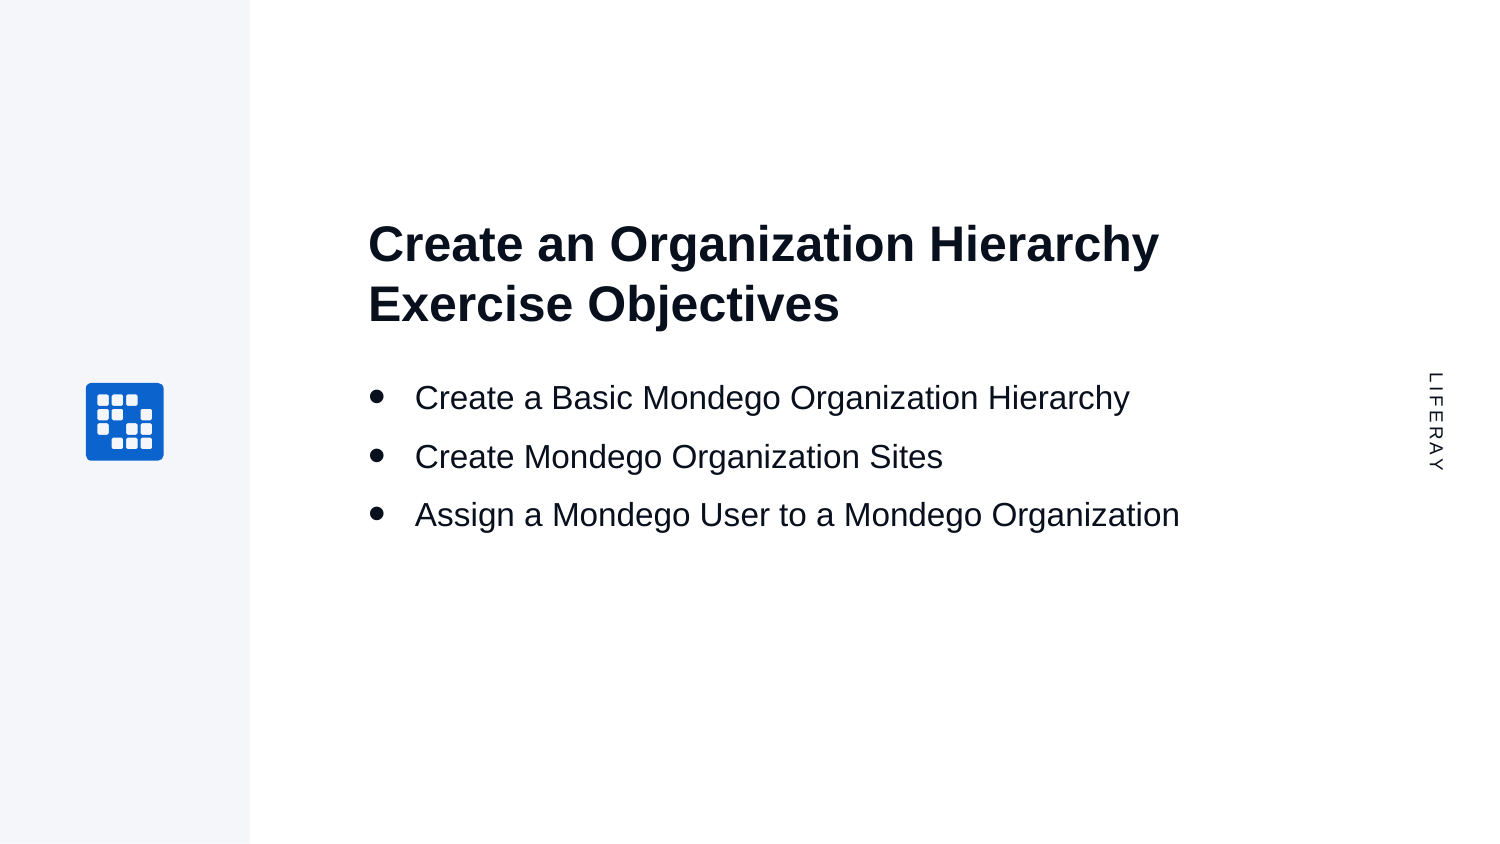

# Create an Organization Hierarchy Exercise Objectives

Create a Basic Mondego Organization Hierarchy
Create Mondego Organization Sites
Assign a Mondego User to a Mondego Organization